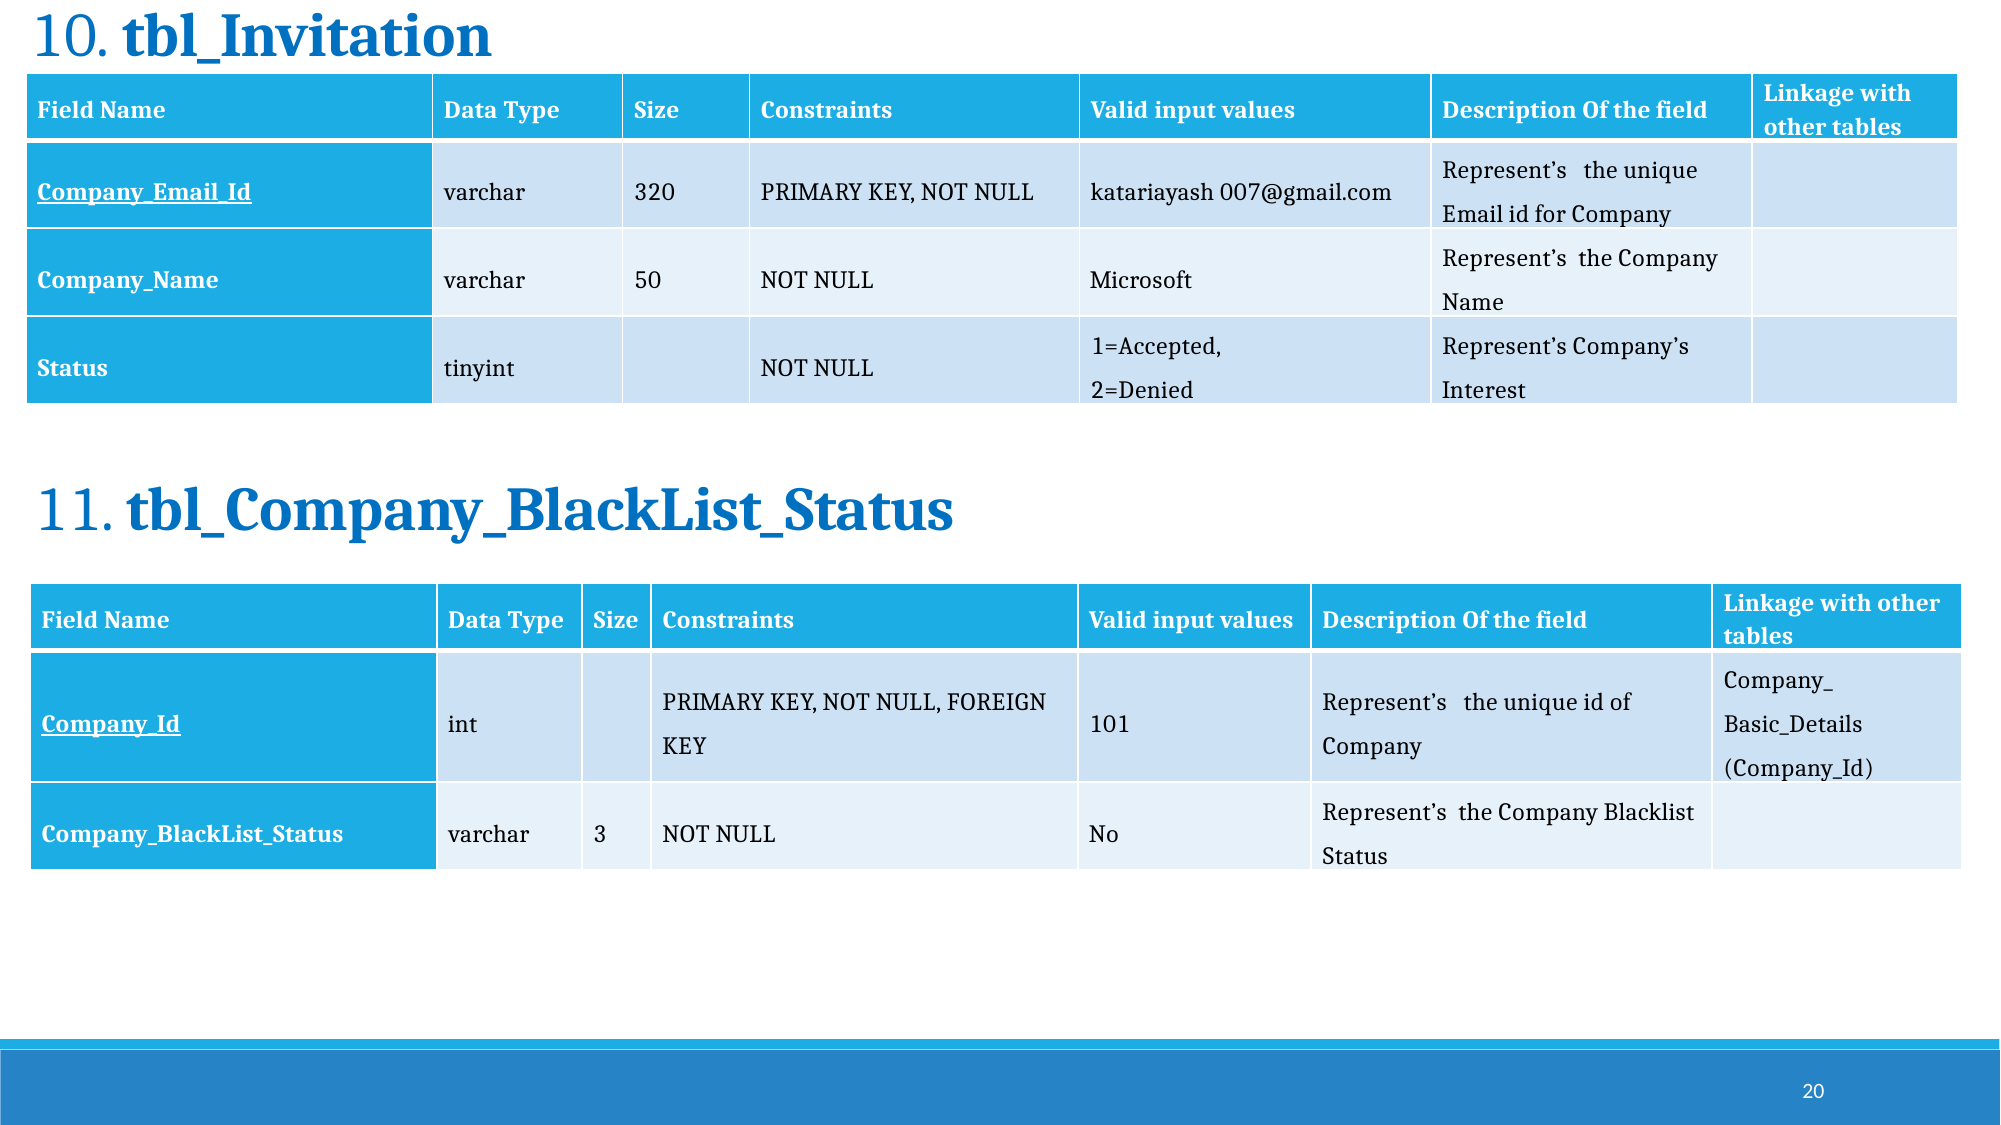

# 10. tbl_Invitation
| Field Name | Data Type | Size | Constraints | Valid input values | Description Of the field | Linkage with other tables |
| --- | --- | --- | --- | --- | --- | --- |
| Company\_Email\_Id | varchar | 320 | PRIMARY KEY, NOT NULL | katariayash 007@gmail.com | Represent’s the unique Email id for Company |  |
| Company\_Name | varchar | 50 | NOT NULL | Microsoft | Represent’s the Company Name |  |
| Status | tinyint |  | NOT NULL | 1=Accepted, 2=Denied | Represent’s Company’s Interest |  |
11. tbl_Company_BlackList_Status
| Field Name | Data Type | Size | Constraints | Valid input values | Description Of the field | Linkage with other tables |
| --- | --- | --- | --- | --- | --- | --- |
| Company\_Id | int |  | PRIMARY KEY, NOT NULL, FOREIGN KEY | 101 | Represent’s the unique id of Company | Company\_ Basic\_Details (Company\_Id) |
| Company\_BlackList\_Status | varchar | 3 | NOT NULL | No | Represent’s the Company Blacklist Status |  |
20